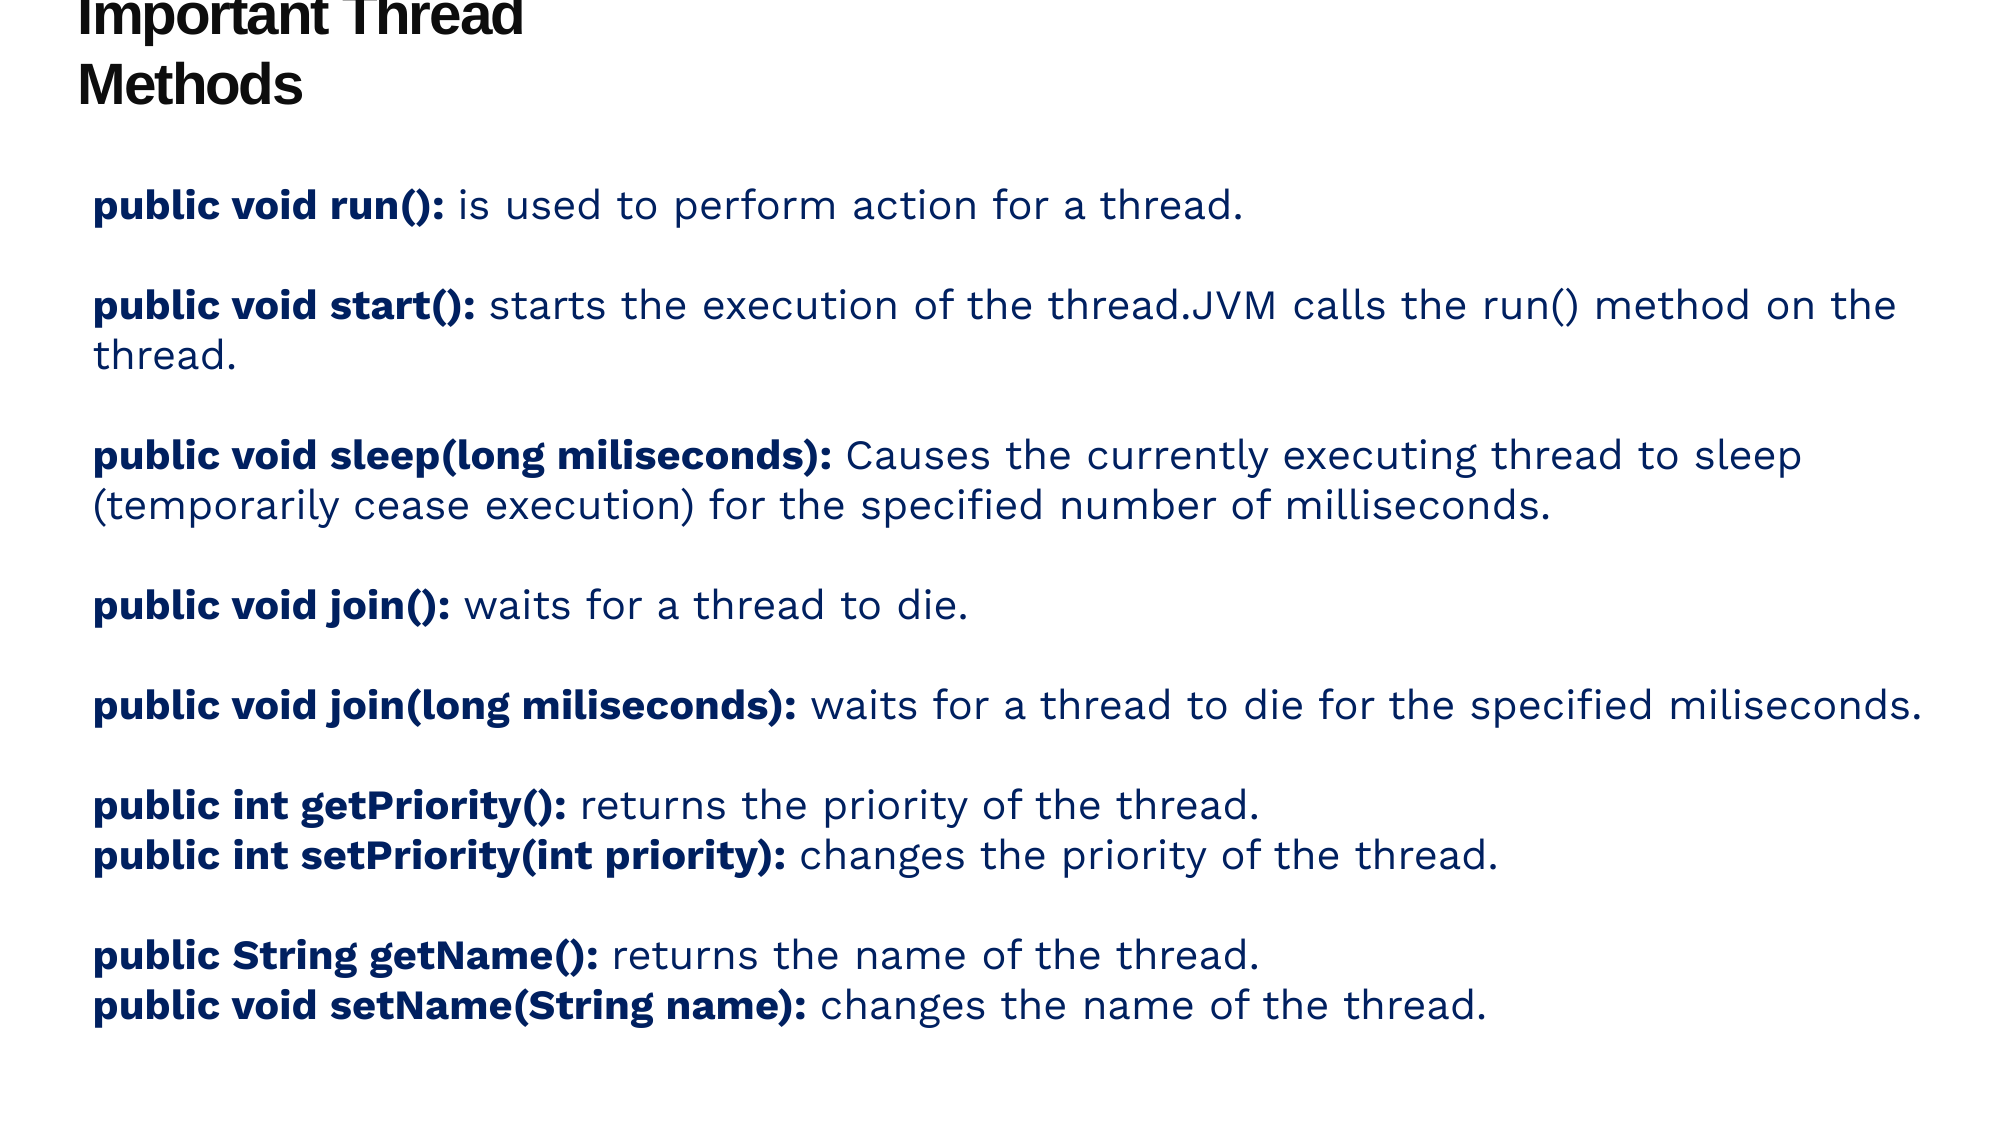

Important Thread Methods
public void run(): is used to perform action for a thread.

public void start(): starts the execution of the thread.JVM calls the run() method on the thread.

public void sleep(long miliseconds): Causes the currently executing thread to sleep (temporarily cease execution) for the specified number of milliseconds.

public void join(): waits for a thread to die.

public void join(long miliseconds): waits for a thread to die for the specified miliseconds.

public int getPriority(): returns the priority of the thread.
public int setPriority(int priority): changes the priority of the thread.

public String getName(): returns the name of the thread.
public void setName(String name): changes the name of the thread.